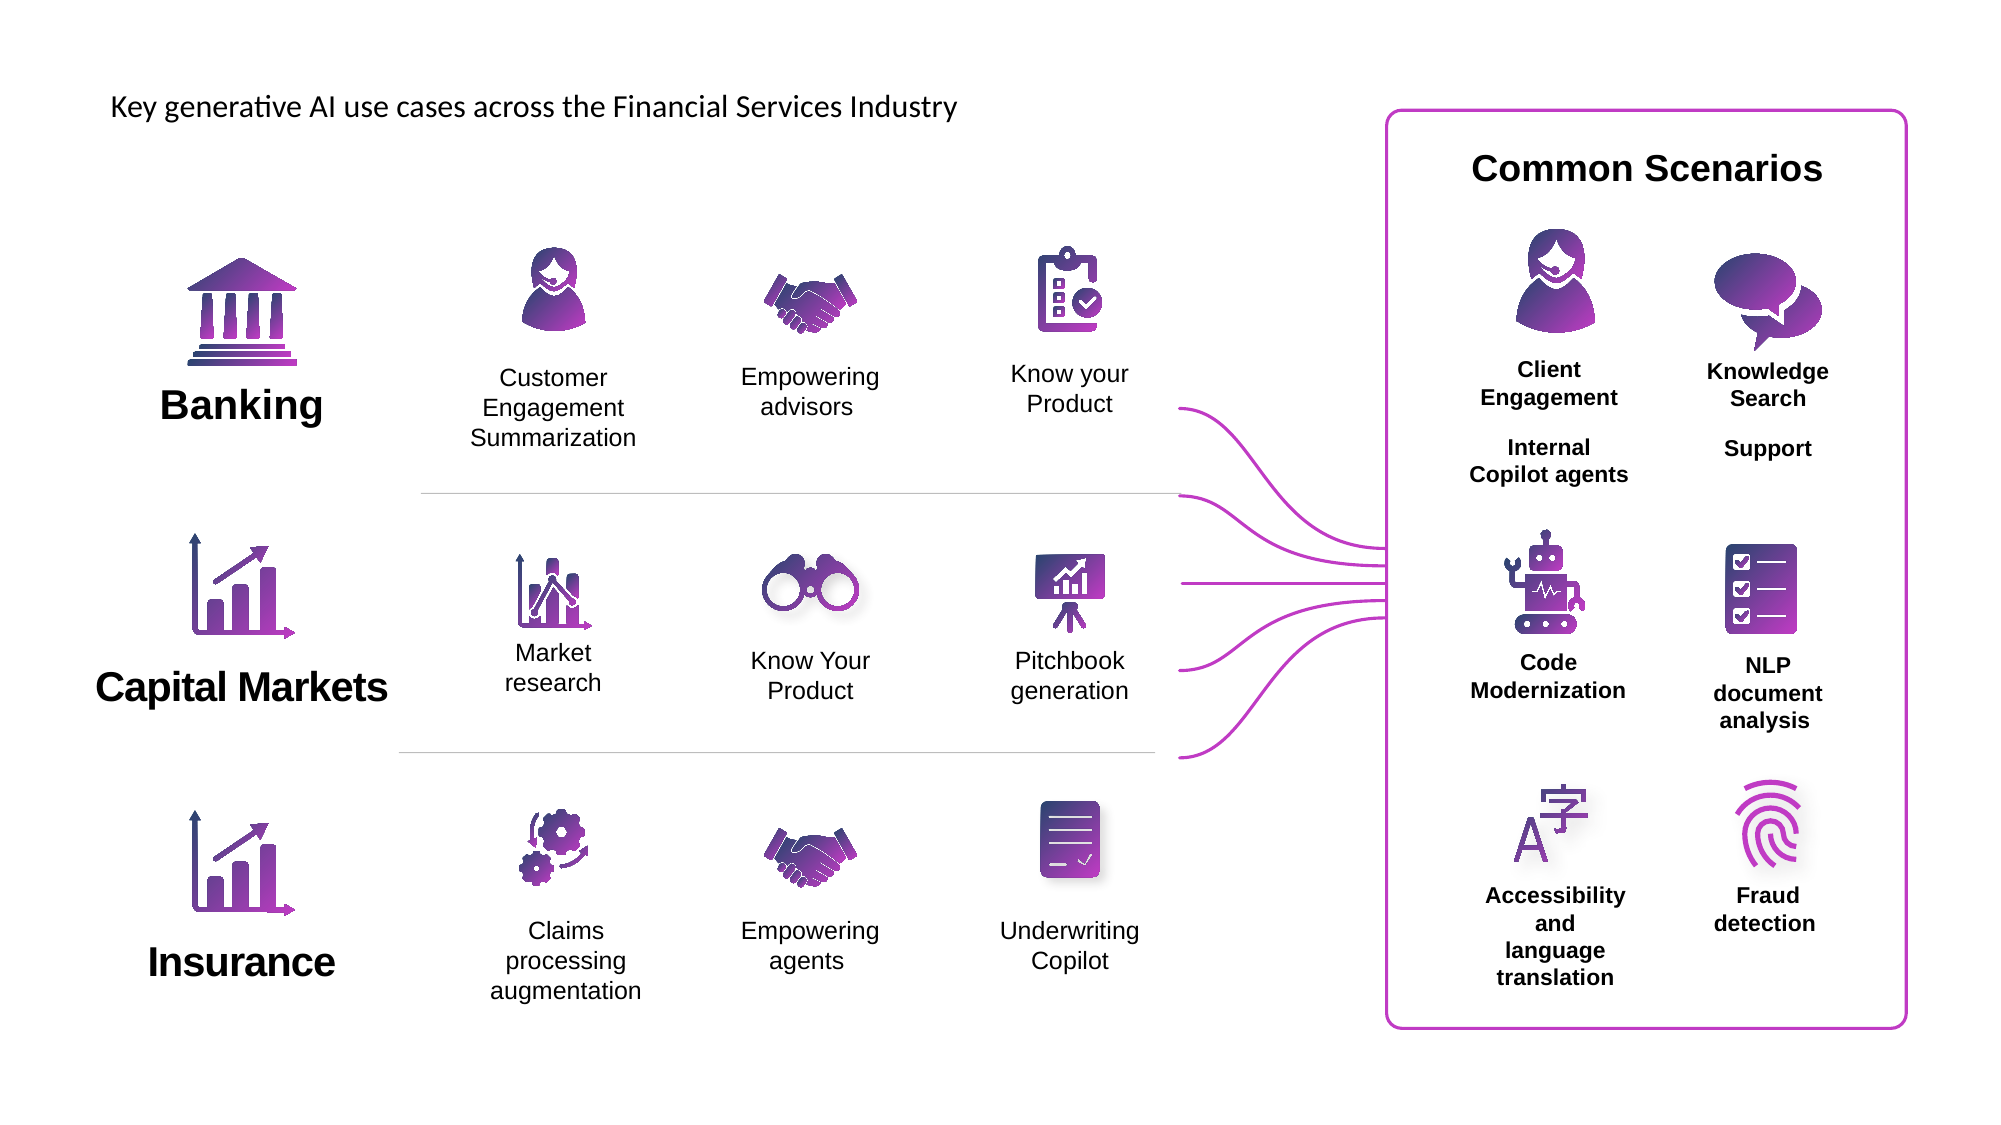

# Key generative AI use cases across the Financial Services Industry

Common Scenarios

Client Engagement
Internal Copilot agents
Knowledge Search
Support
Know your Product
Empowering advisors
Customer Engagement Summarization
Banking

Market research
Know Your Product
Pitchbook generation

Code Modernization
NLP document analysis
Capital Markets

Accessibility and language translation
Fraud detection
Claims processing augmentation
Empowering agents
Underwriting Copilot
Insurance